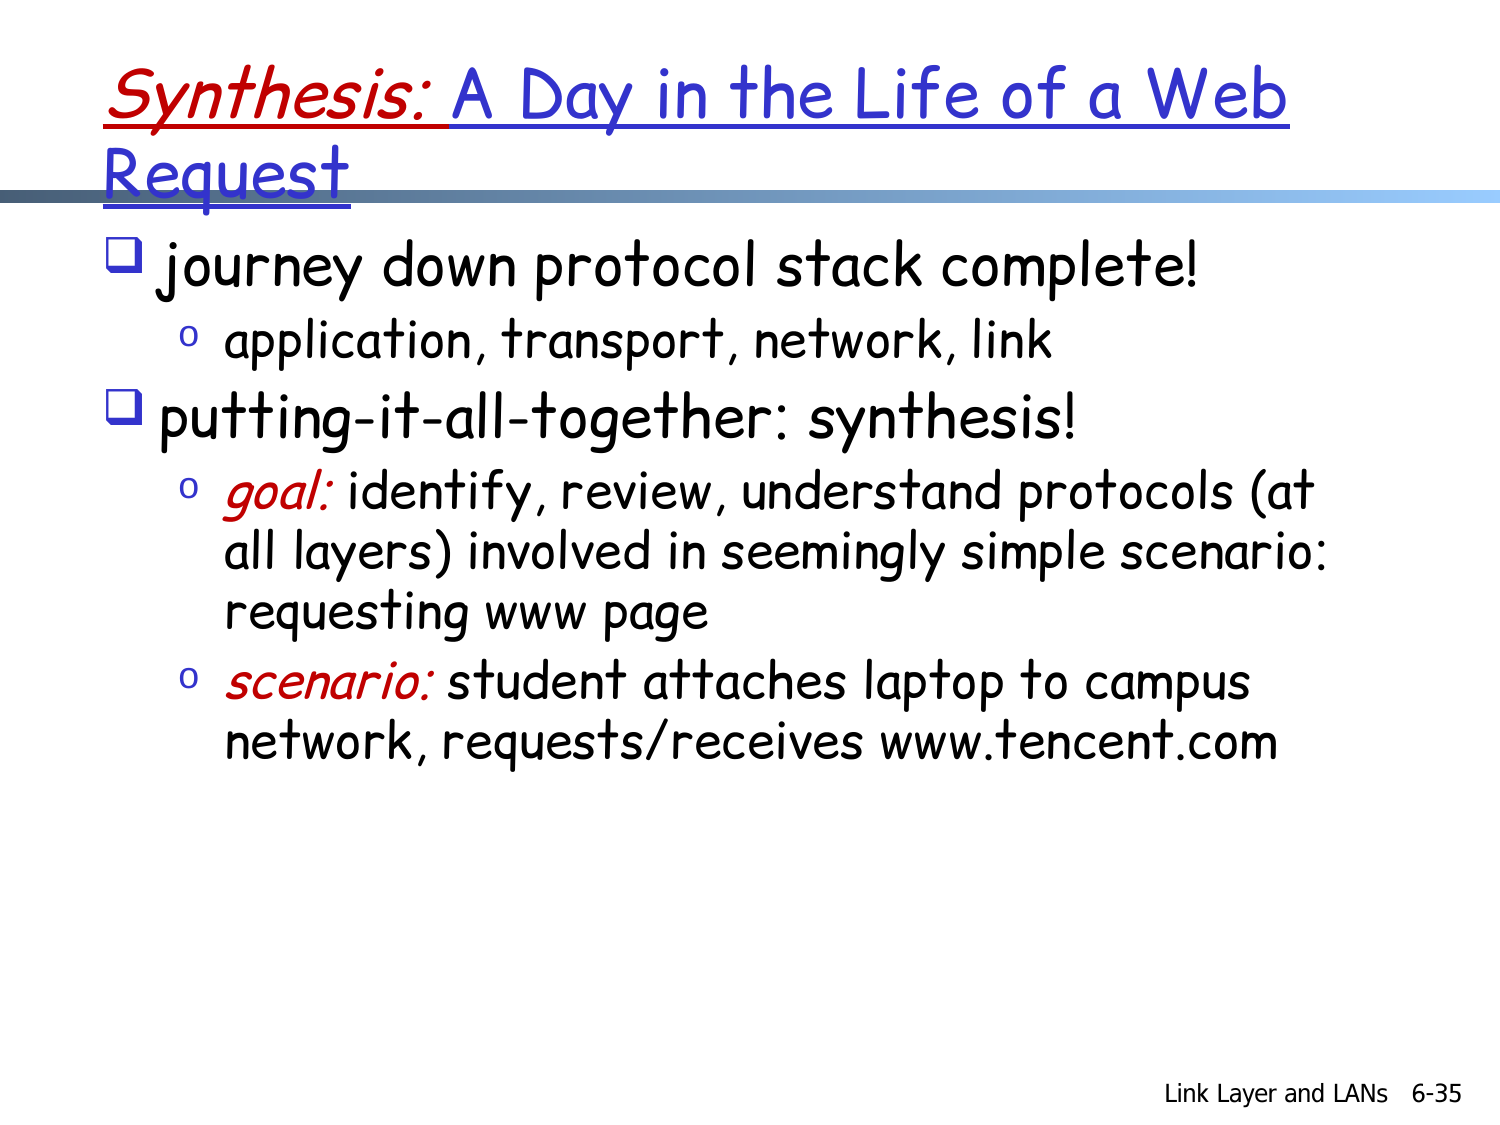

# Synthesis: A Day in the Life of a Web Request
journey down protocol stack complete!
application, transport, network, link
putting-it-all-together: synthesis!
goal: identify, review, understand protocols (at all layers) involved in seemingly simple scenario: requesting www page
scenario: student attaches laptop to campus network, requests/receives www.tencent.com

Link Layer and LANs
6-35